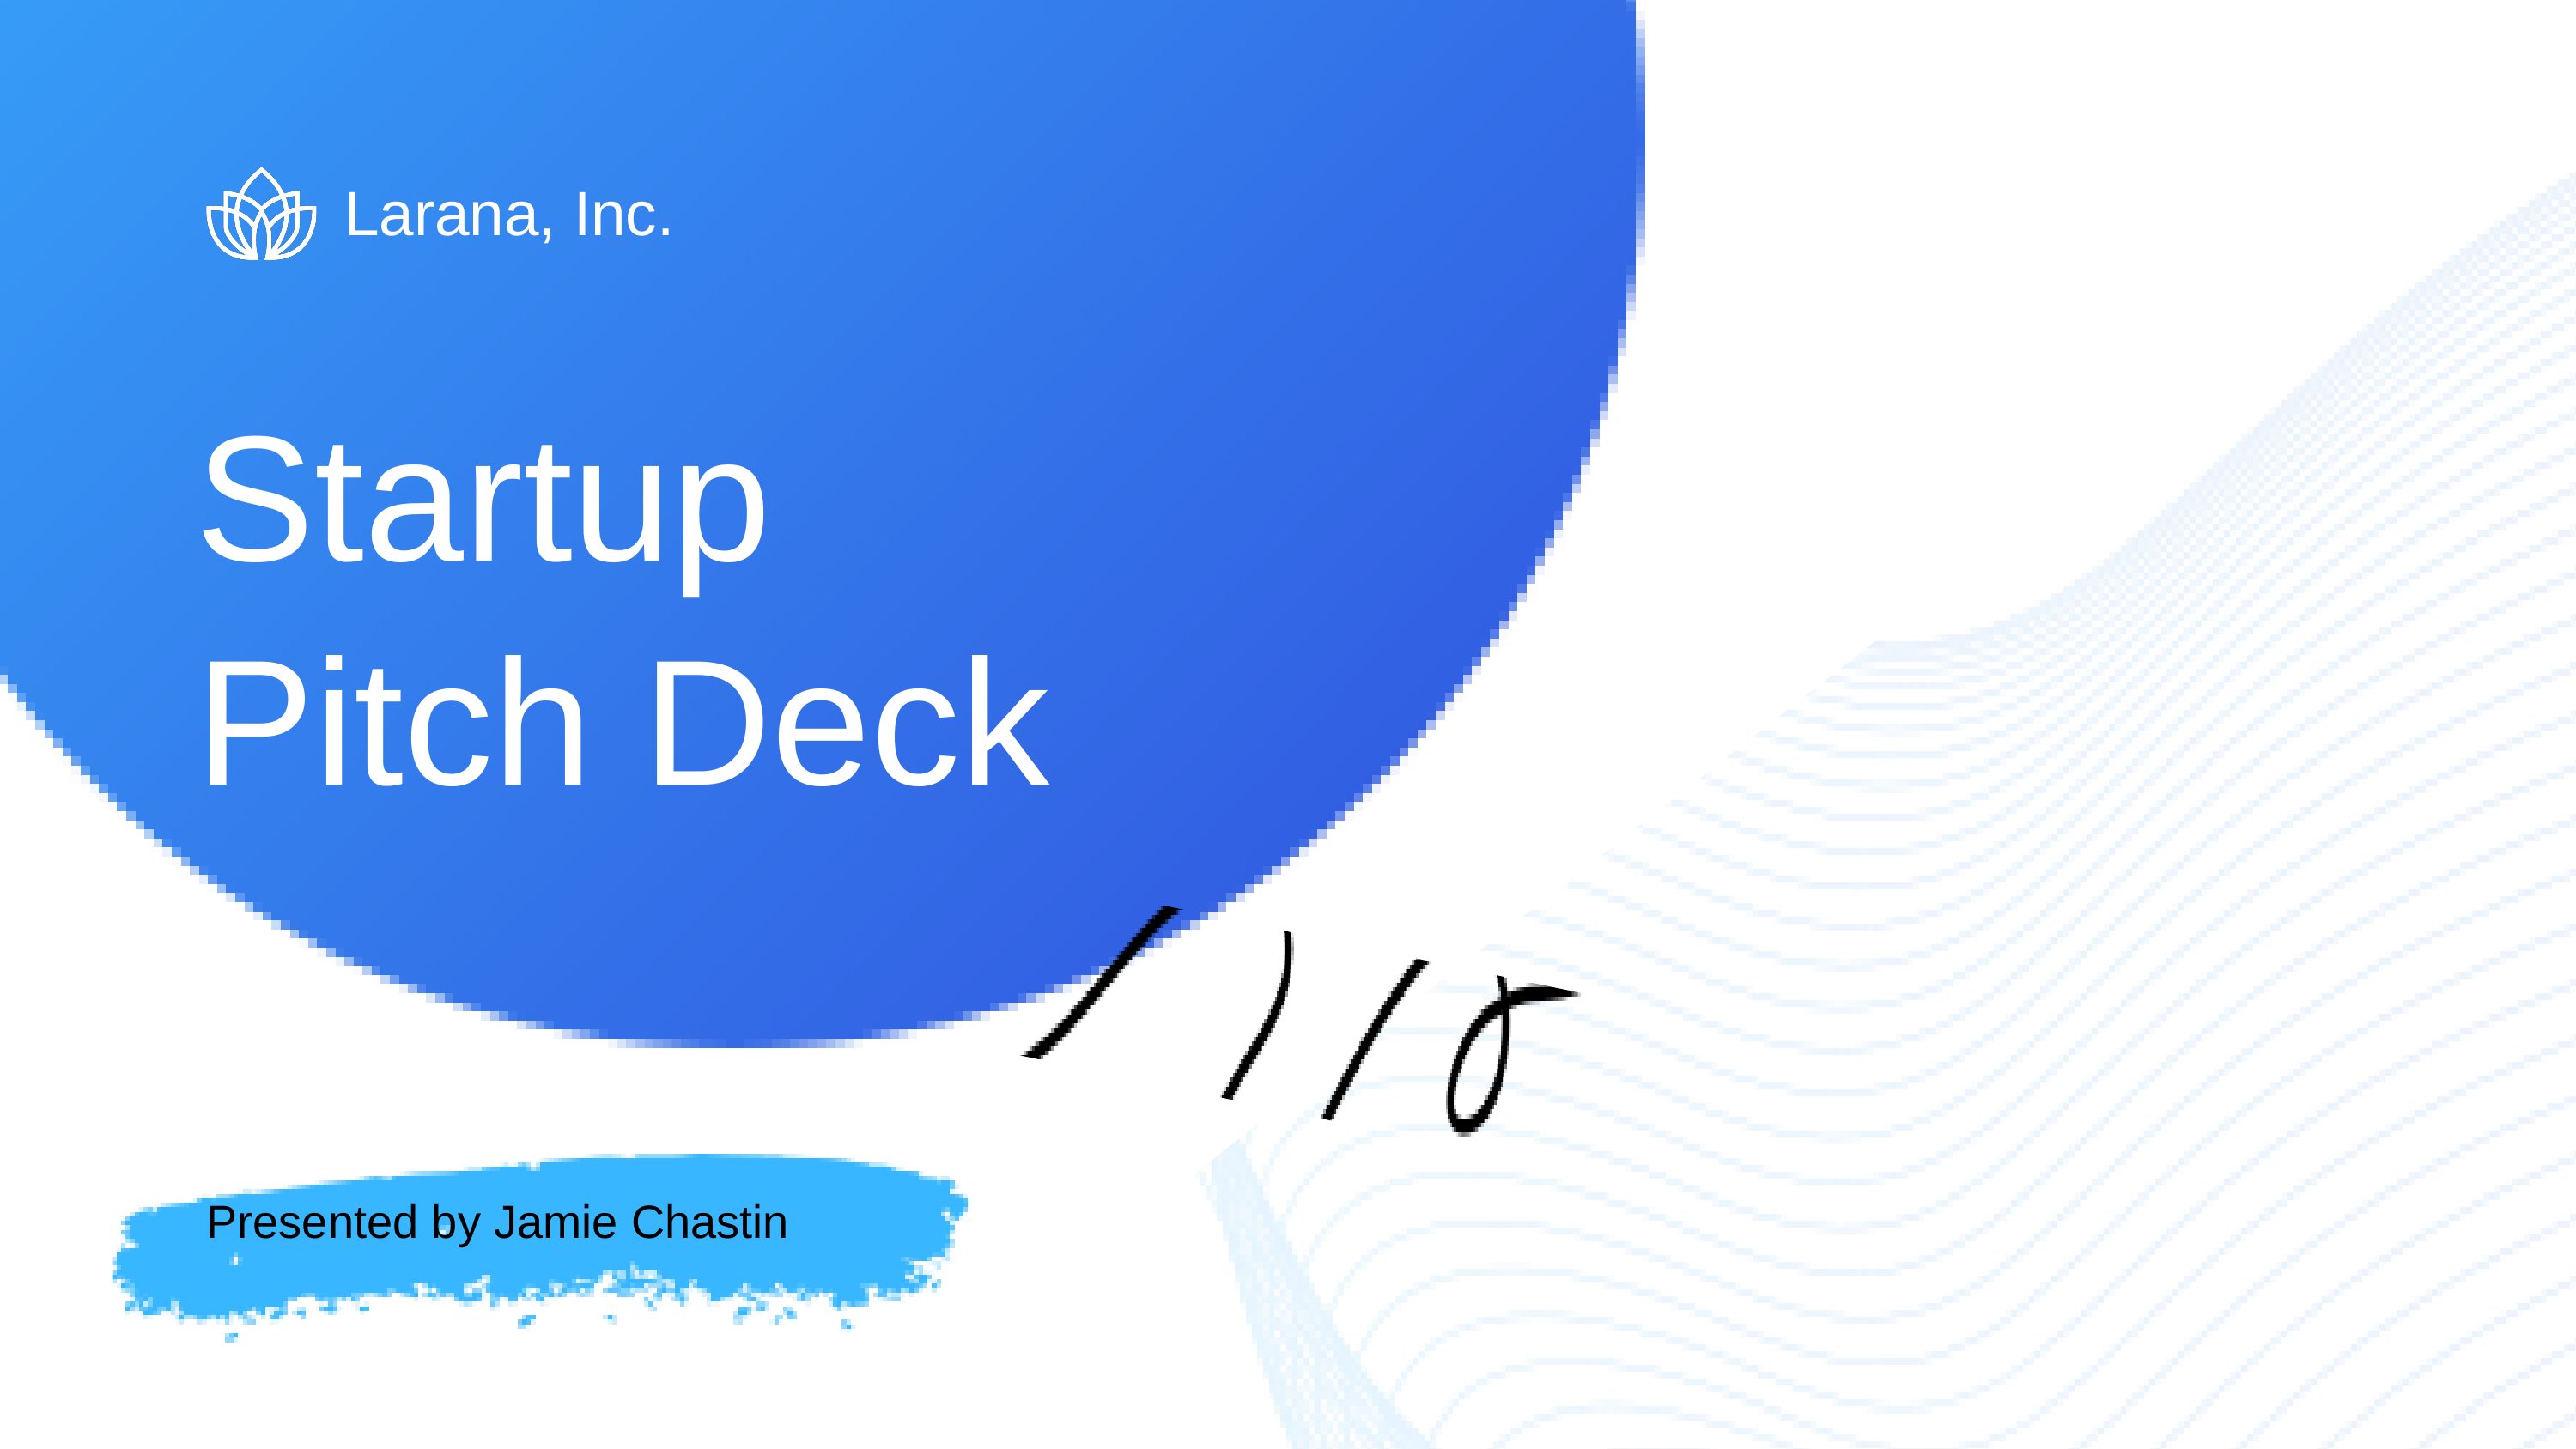

Larana, Inc.

Startup
Pitch Deck

Presented by Jamie Chastin